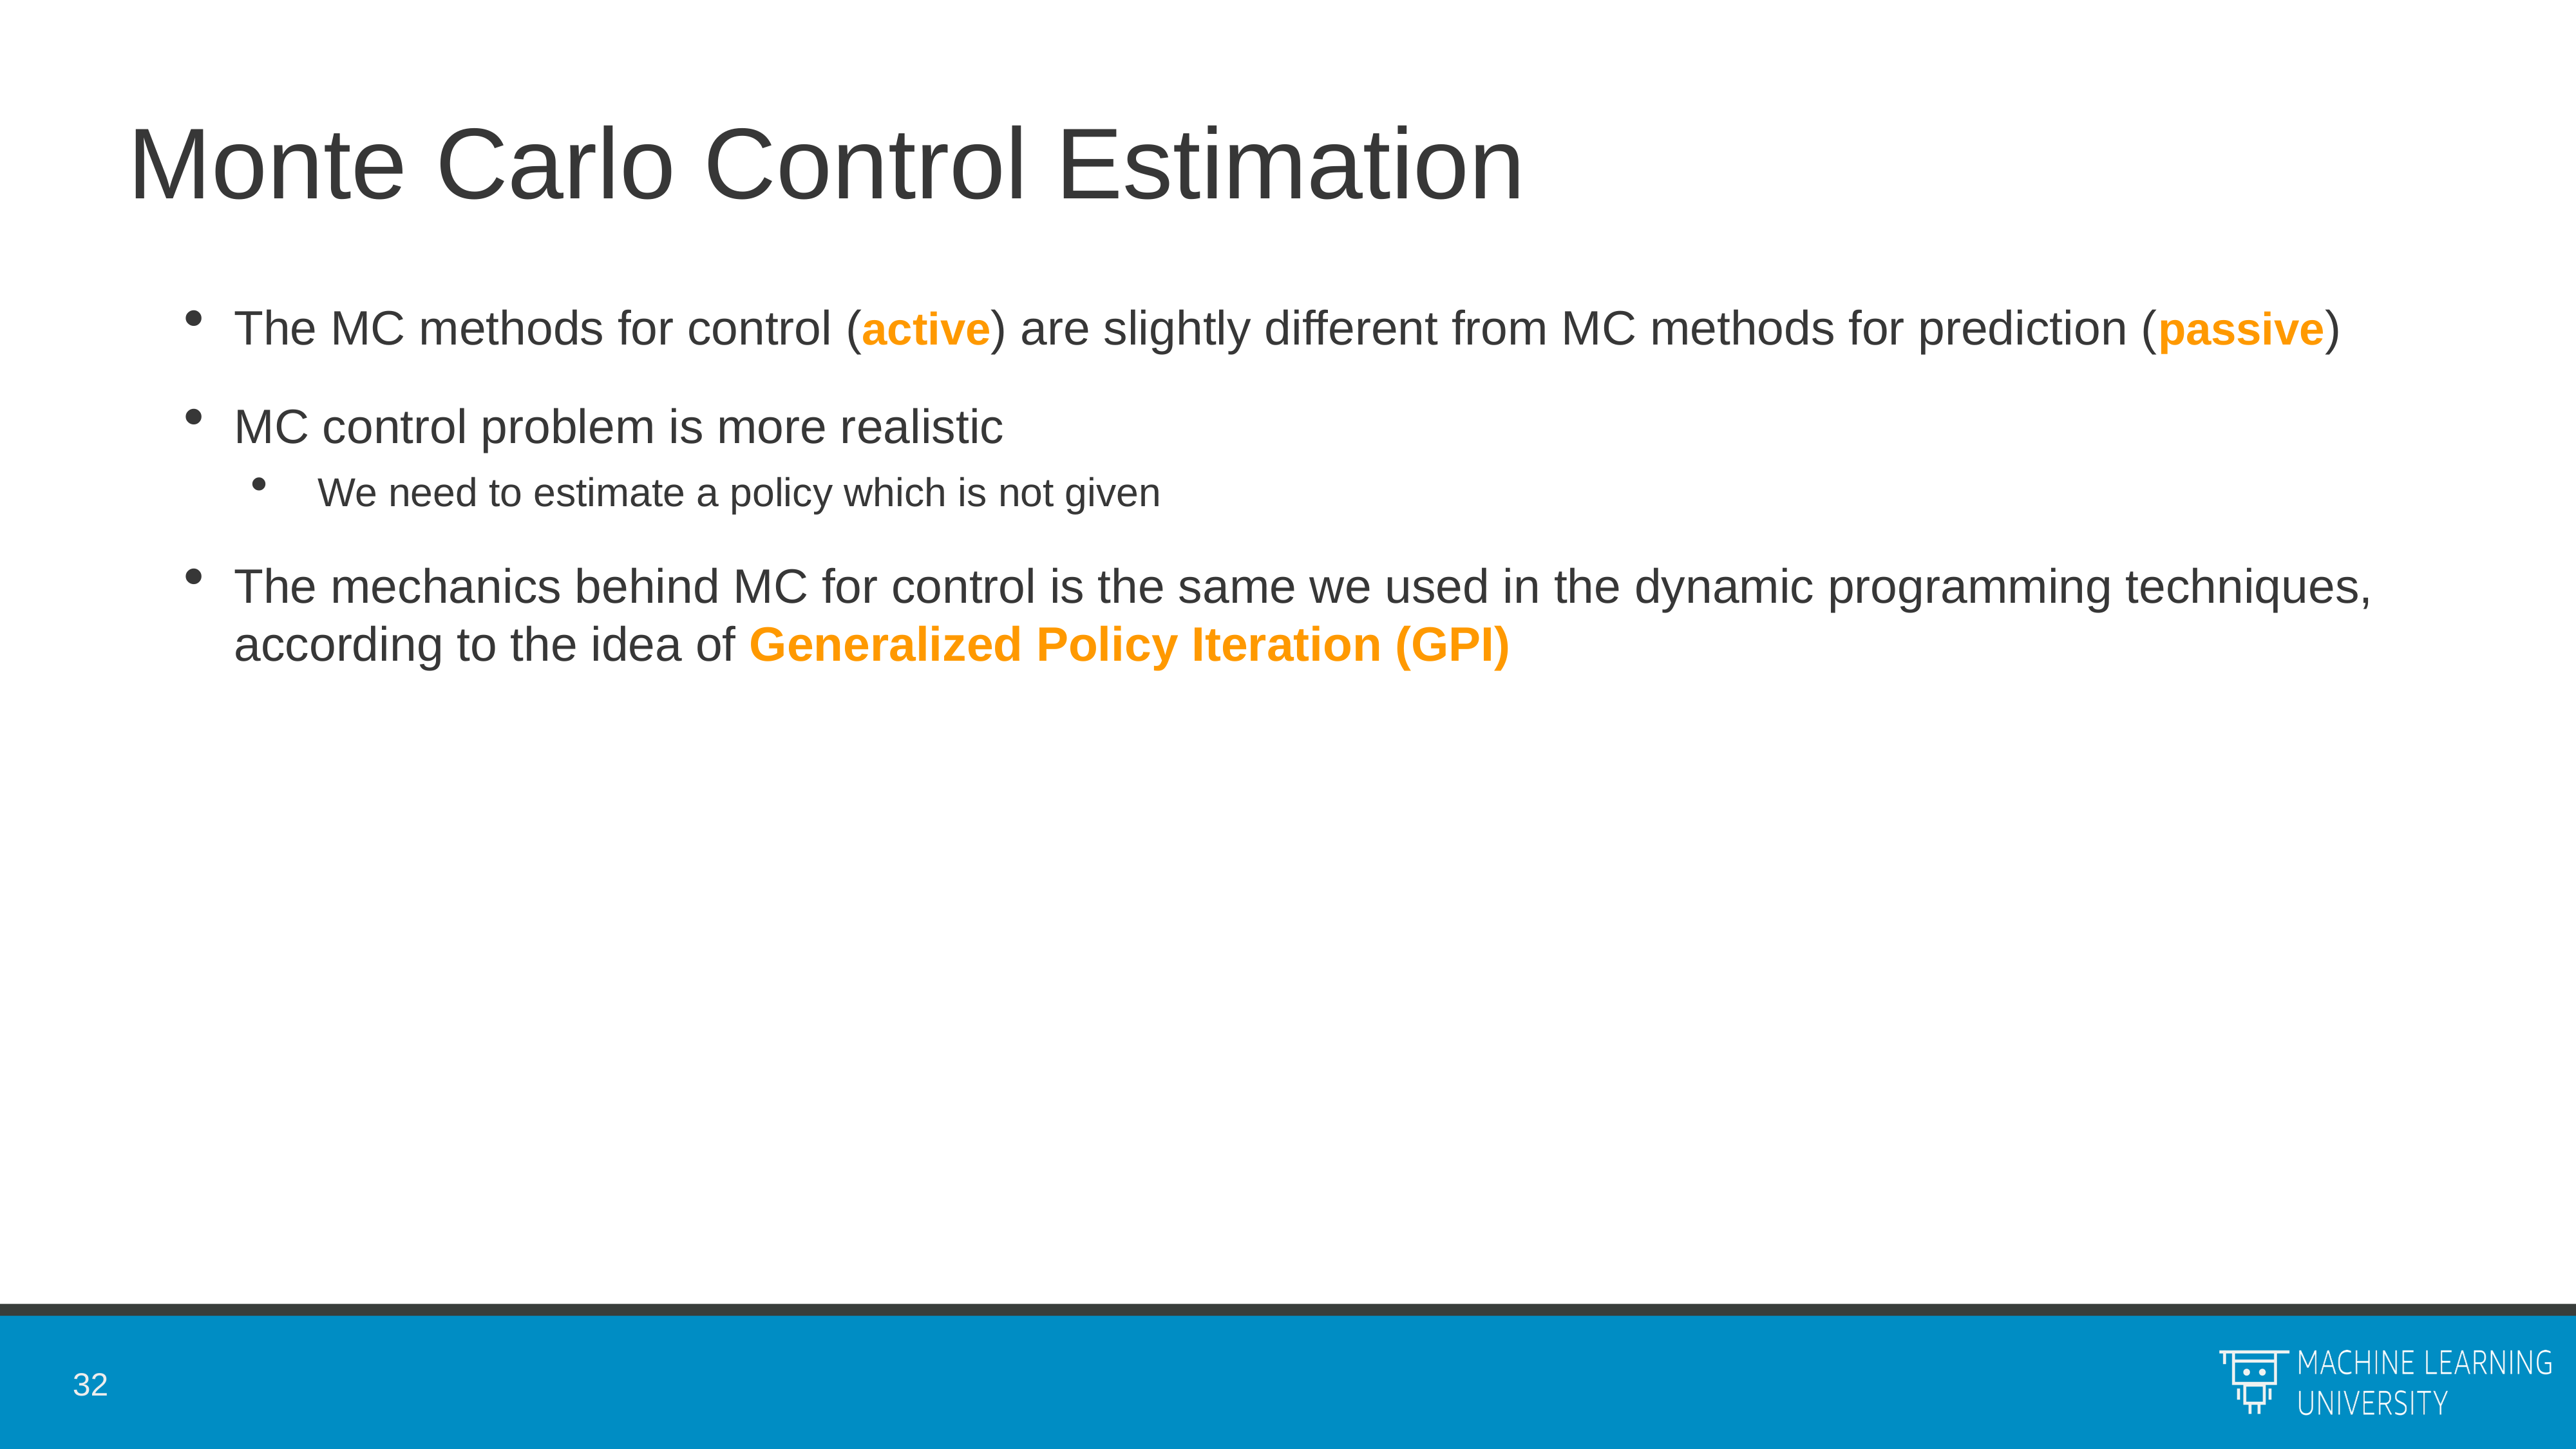

# Monte Carlo Control Estimation
The MC methods for control (active) are slightly different from MC methods for prediction (passive)
MC control problem is more realistic
We need to estimate a policy which is not given
The mechanics behind MC for control is the same we used in the dynamic programming techniques, according to the idea of Generalized Policy Iteration (GPI)
32